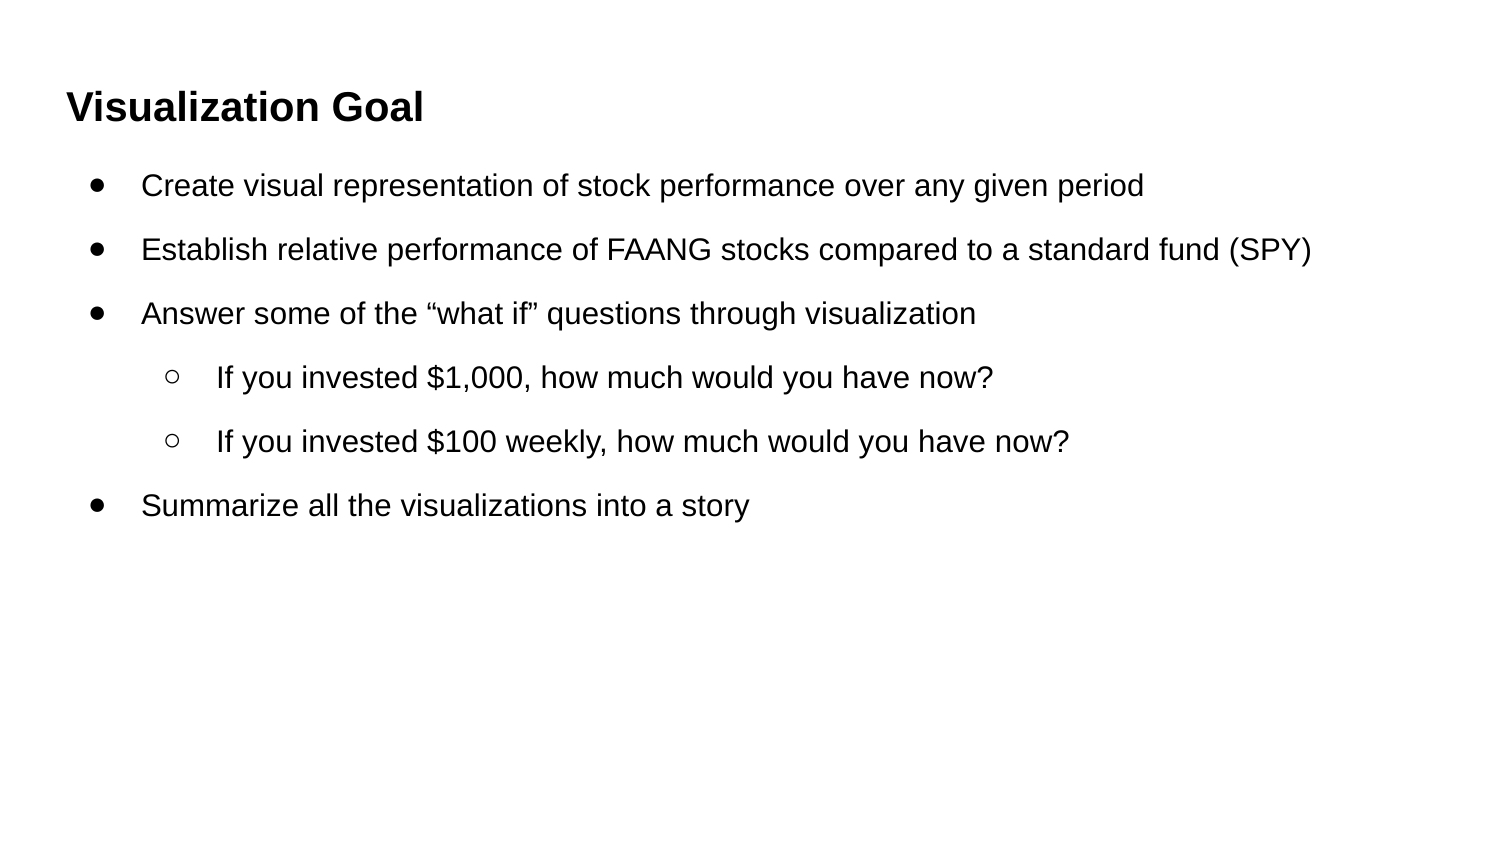

# Visualization Goal
Create visual representation of stock performance over any given period
Establish relative performance of FAANG stocks compared to a standard fund (SPY)
Answer some of the “what if” questions through visualization
If you invested $1,000, how much would you have now?
If you invested $100 weekly, how much would you have now?
Summarize all the visualizations into a story